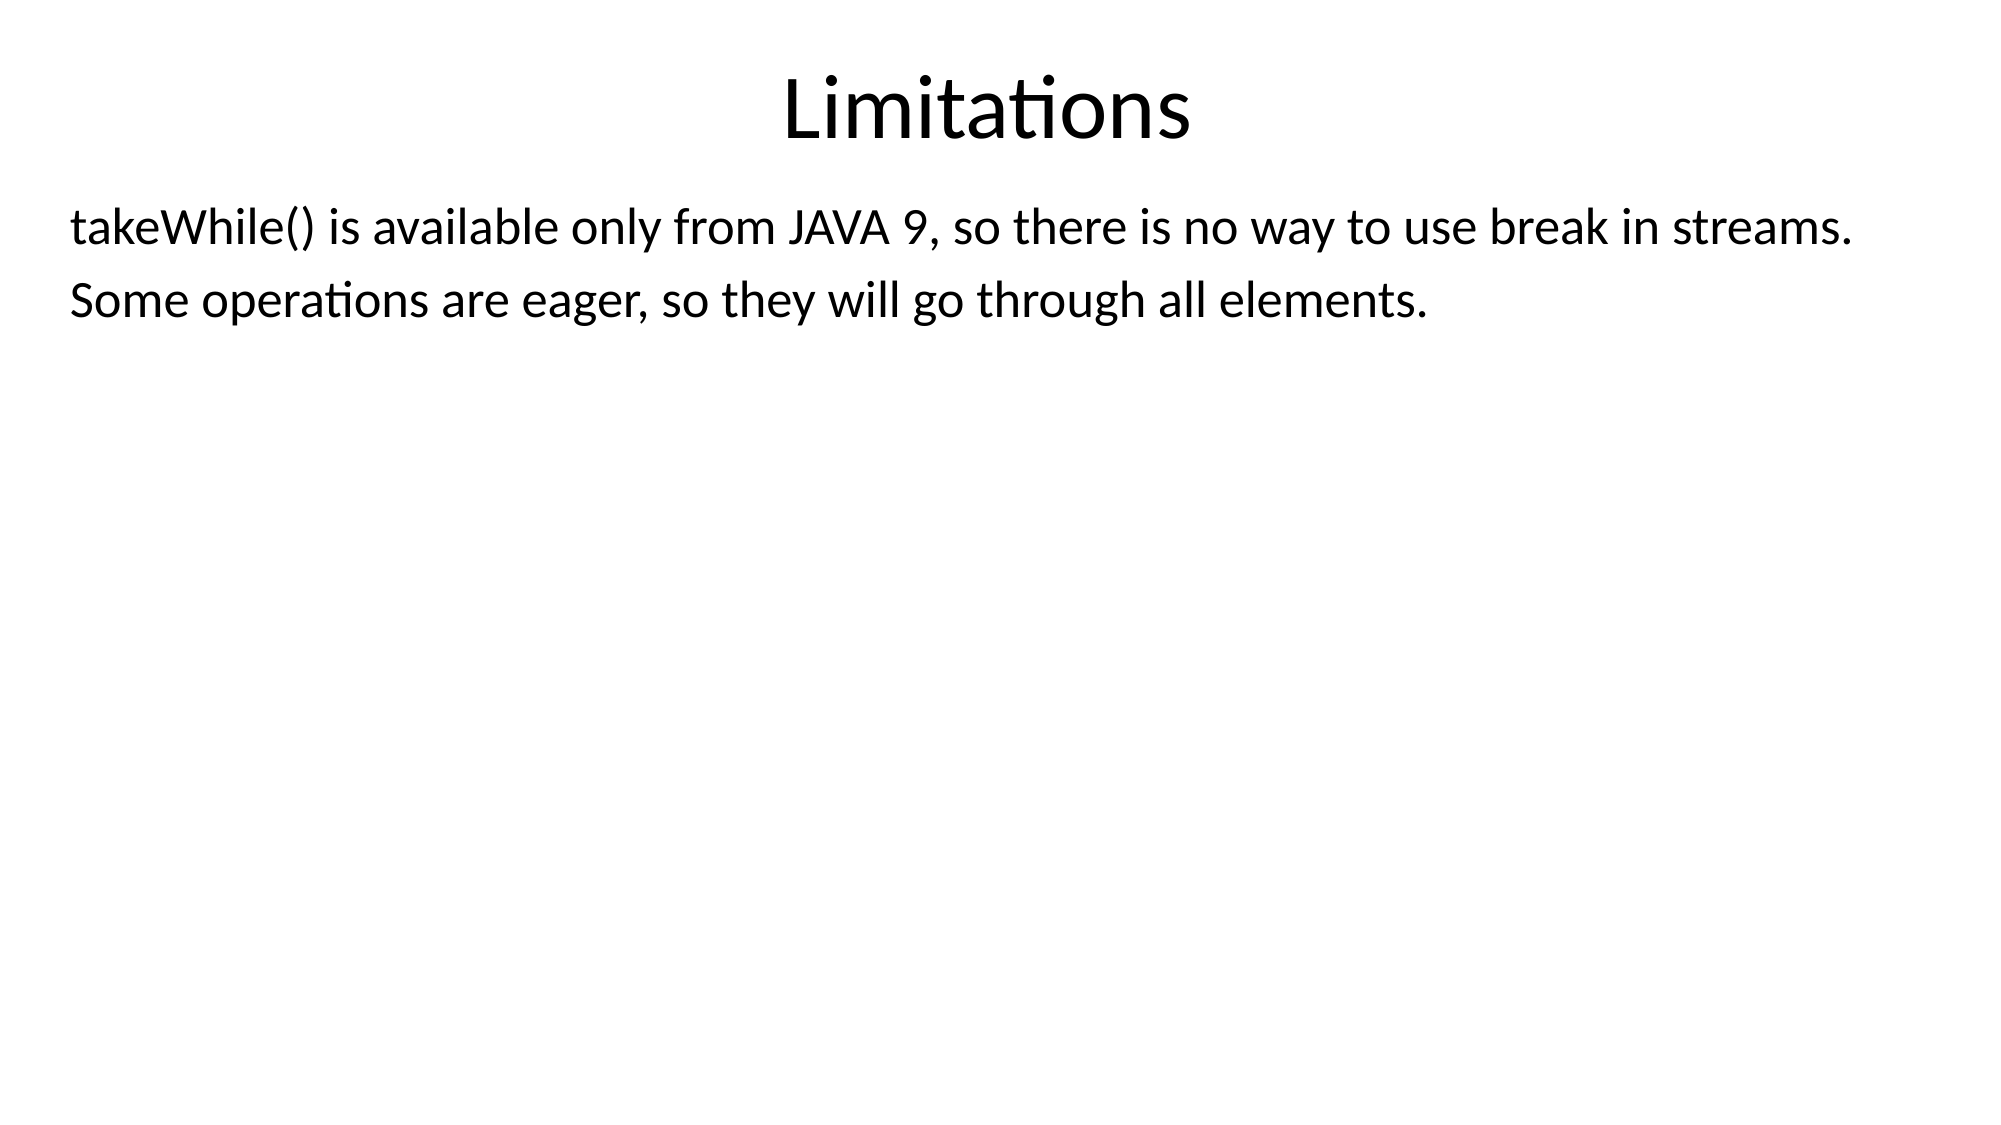

# Limitations
takeWhile() is available only from JAVA 9, so there is no way to use break in streams.
Some operations are eager, so they will go through all elements.